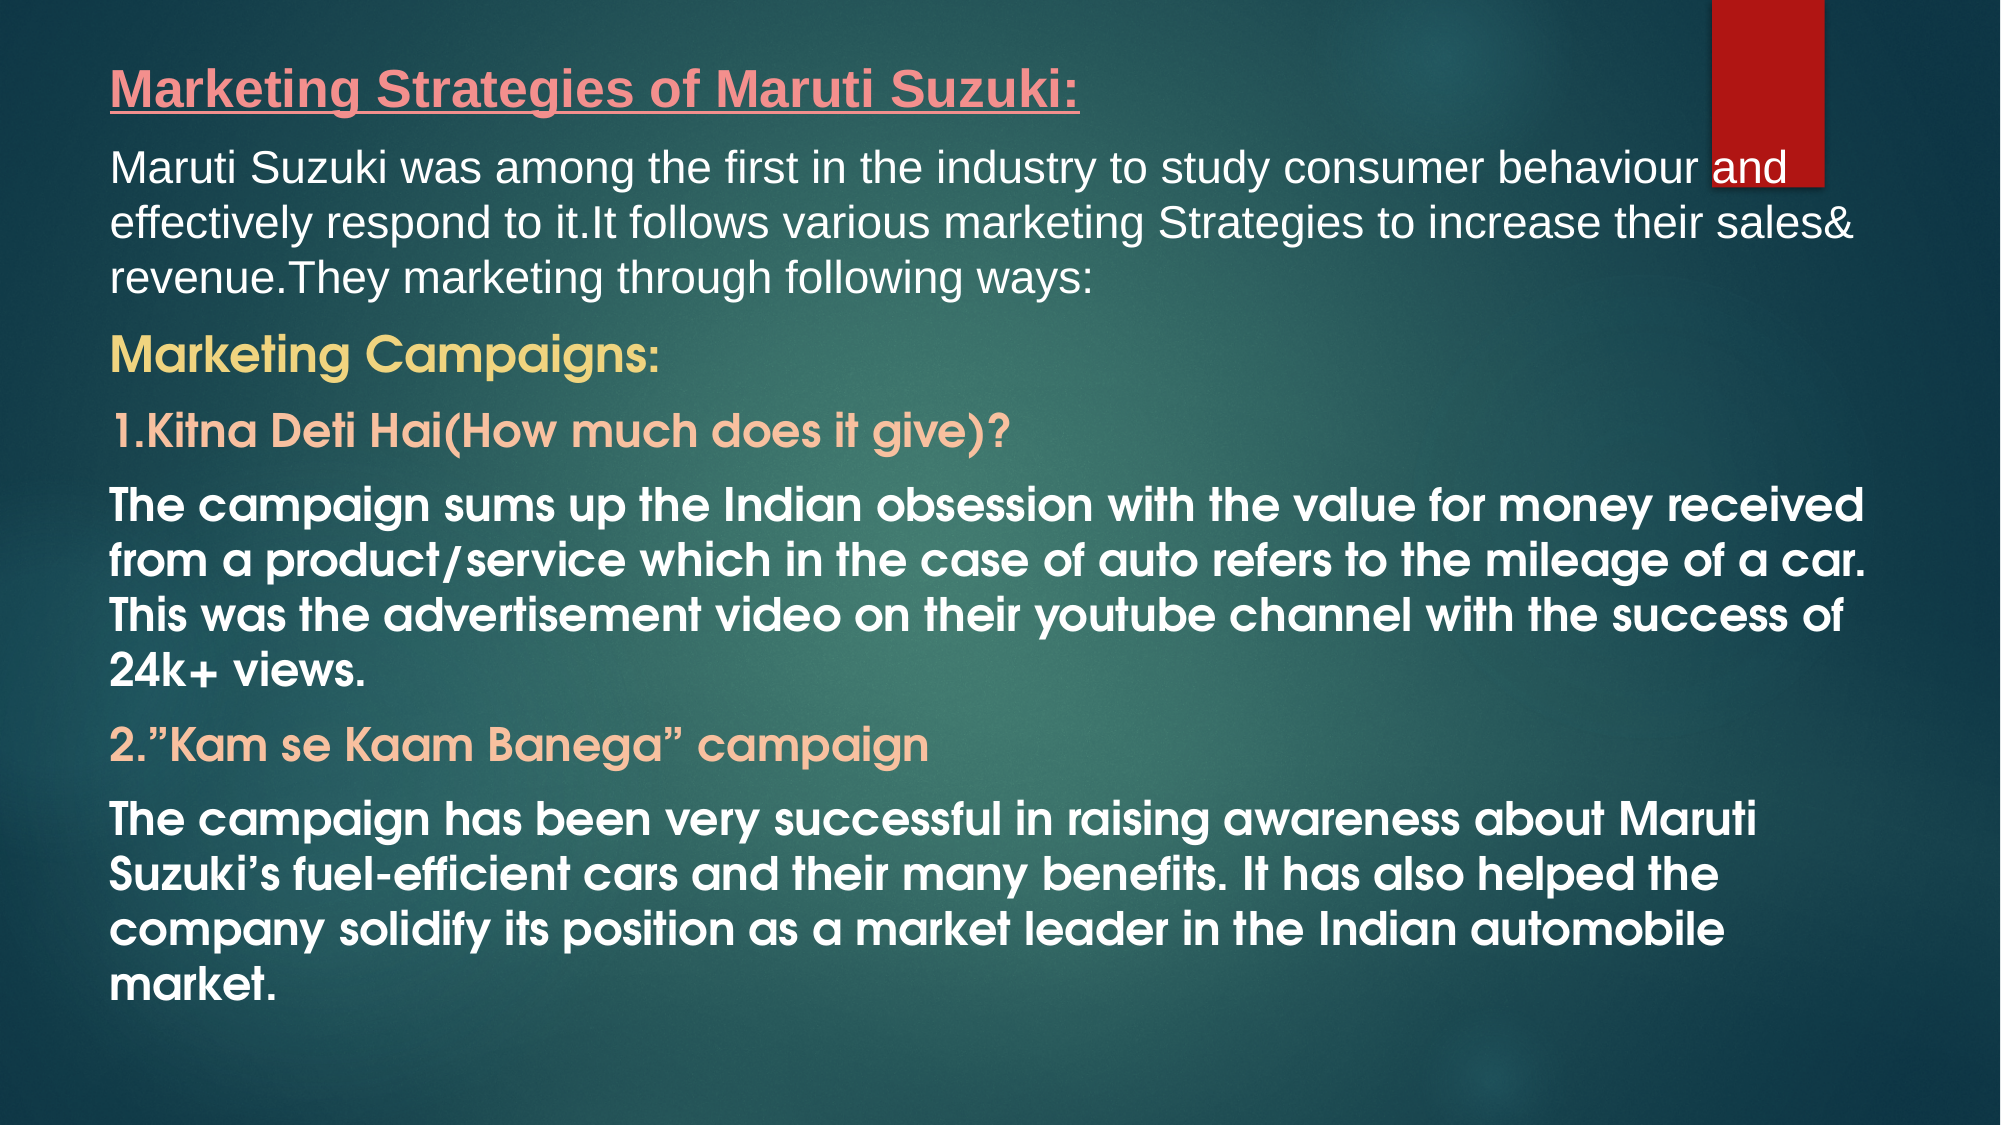

Marketing Strategies of Maruti Suzuki:
Maruti Suzuki was among the first in the industry to study consumer behaviour and effectively respond to it.It follows various marketing Strategies to increase their sales& revenue.They marketing through following ways:
Marketing Campaigns:
1.Kitna Deti Hai(How much does it give)?
The campaign sums up the Indian obsession with the value for money received from a product/service which in the case of auto refers to the mileage of a car. This was the advertisement video on their youtube channel with the success of 24k+ views.
2.”Kam se Kaam Banega” campaign
The campaign has been very successful in raising awareness about Maruti Suzuki’s fuel-efficient cars and their many benefits. It has also helped the company solidify its position as a market leader in the Indian automobile market.